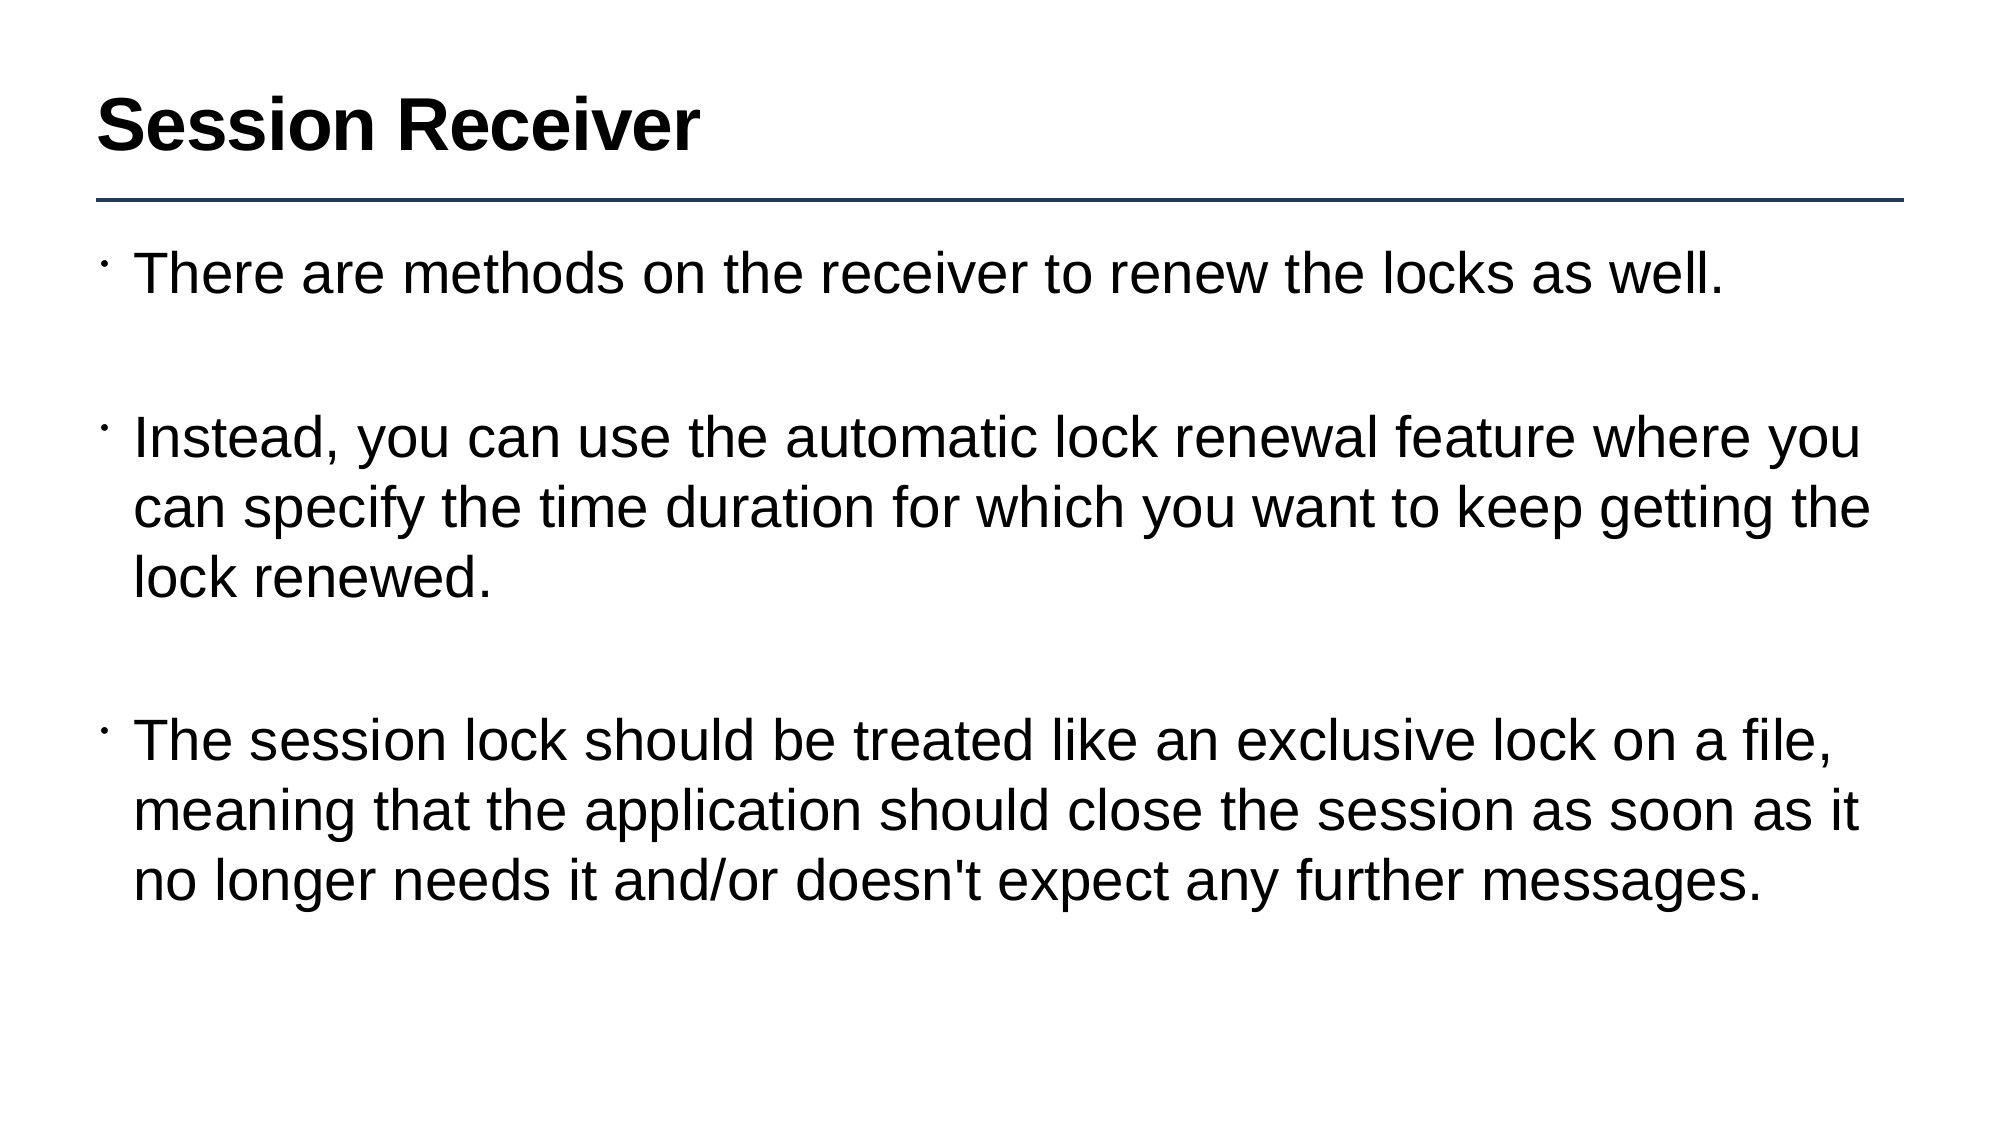

# Session Receiver
There are methods on the receiver to renew the locks as well.

Instead, you can use the automatic lock renewal feature where you can specify the time duration for which you want to keep getting the lock renewed.

The session lock should be treated like an exclusive lock on a file, meaning that the application should close the session as soon as it no longer needs it and/or doesn't expect any further messages.